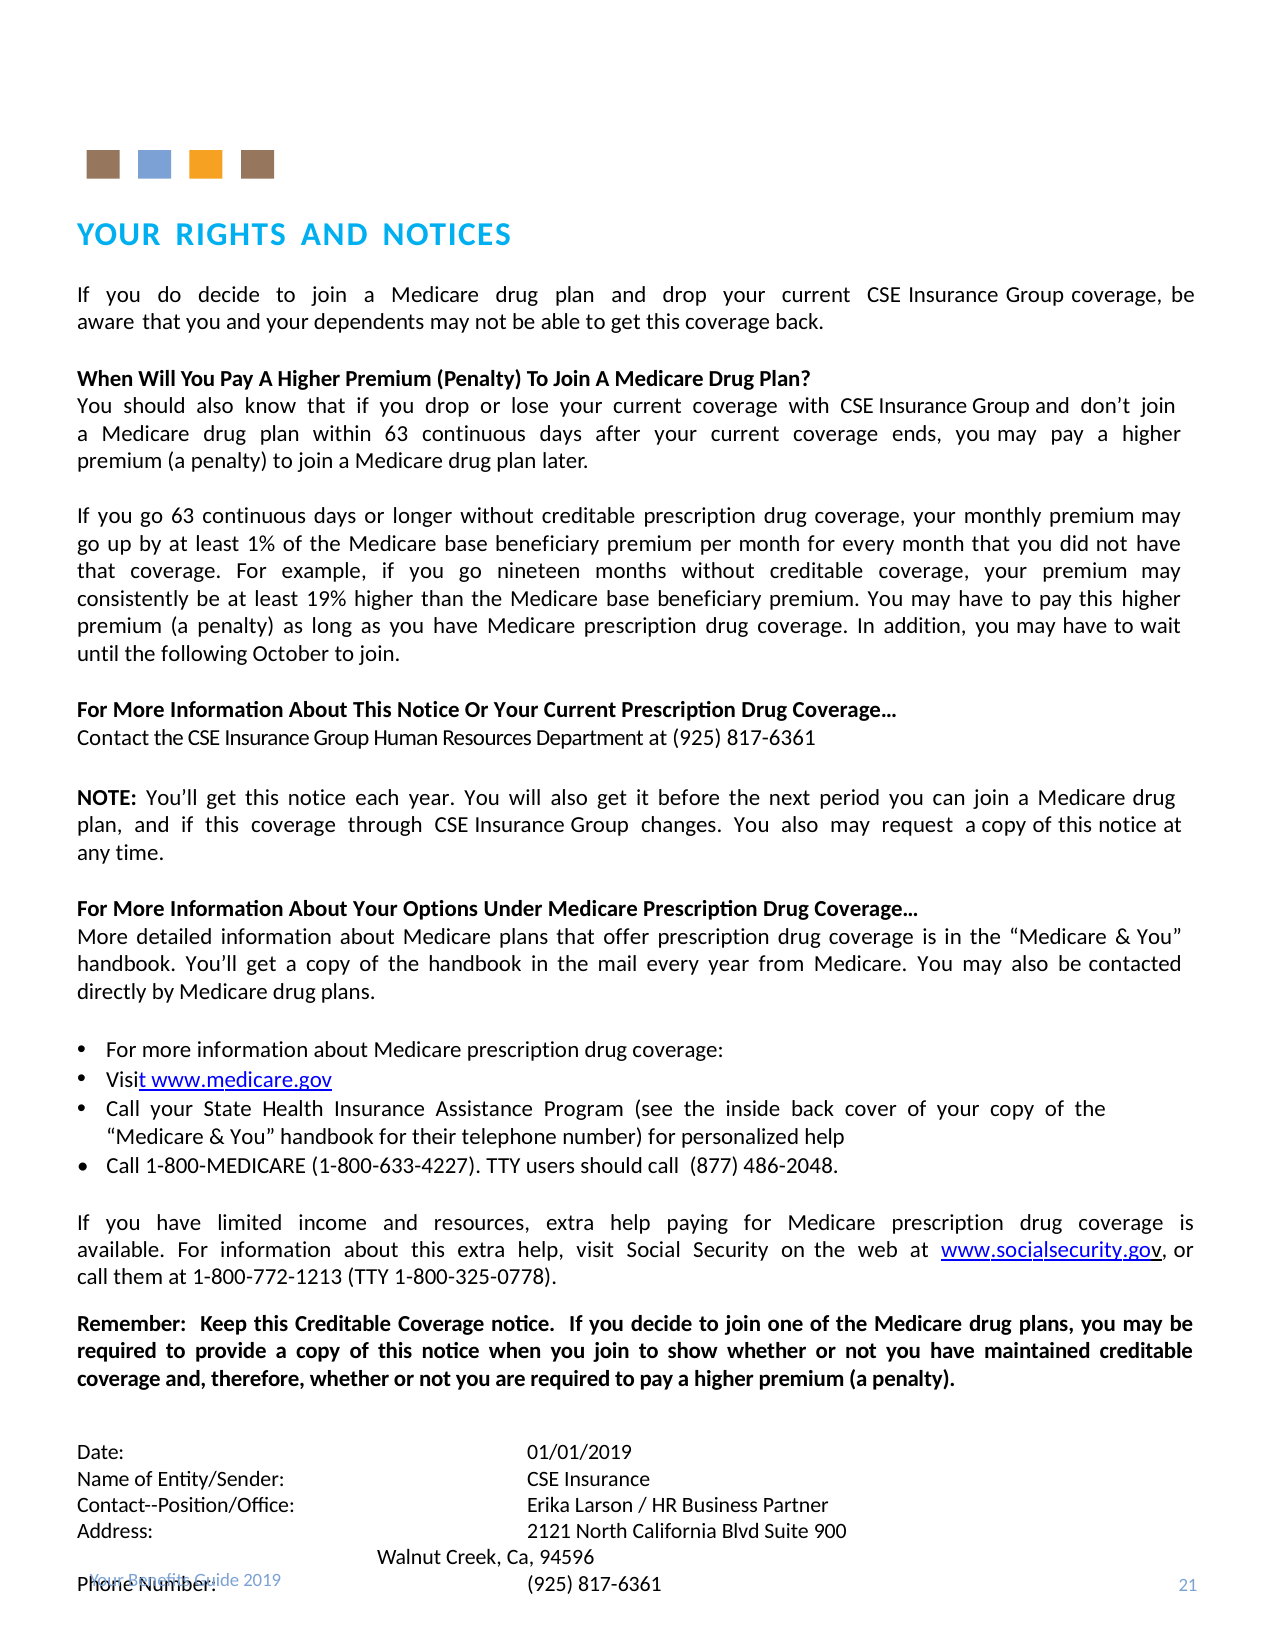

YOUR  RIGHTS  AND  NOTICES

If  you  do  decide  to  join  a  Medicare  drug  plan  and  drop  your  current  CSE Insurance Group coverage, be aware that you and your dependents may not be able to get this coverage back.

When Will You Pay A Higher Premium (Penalty) To Join A Medicare Drug Plan?
You  should  also  know  that  if  you  drop  or  lose  your  current  coverage  with  CSE Insurance Group and  don’t  join  a  Medicare  drug  plan  within  63  continuous  days  after  your  current  coverage  ends,  you may  pay  a  higher premium (a penalty) to join a Medicare drug plan later.

If you go 63 continuous days or longer without creditable prescription drug coverage, your monthly premium may go up by at least 1% of the Medicare base beneficiary premium per month for every month that you did not have that coverage. For example, if you go nineteen months without creditable coverage, your premium may consistently be at least 19% higher than the Medicare base beneficiary premium. You may have to pay this higher premium (a penalty) as long as you have Medicare prescription drug coverage. In addition, you may have to wait until the following October to join.

For More Information About This Notice Or Your Current Prescription Drug Coverage…
Contact the CSE Insurance Group Human Resources Department at (925) 817-6361

NOTE: You’ll get this notice each year. You will also get it before the next period you can join a Medicare drug  plan,  and  if  this  coverage  through  CSE Insurance Group  changes.  You  also  may  request  a copy of this notice at any time.

For More Information About Your Options Under Medicare Prescription Drug Coverage…
More detailed information about Medicare plans that offer prescription drug coverage is in the “Medicare & You” handbook. You’ll get a copy of the handbook in the mail every year from Medicare. You may also be contacted directly by Medicare drug plans.

For more information about Medicare prescription drug coverage:
Visit www.medicare.gov
Call  your  State  Health  Insurance  Assistance  Program  (see  the  inside  back  cover  of  your  copy  of  the “Medicare & You” handbook for their telephone number) for personalized help
•   Call 1-800-MEDICARE (1-800-633-4227). TTY users should call  (877) 486-2048.

If  you  have  limited  income  and  resources,  extra  help  paying  for  Medicare  prescription  drug  coverage  is available.  For  information  about  this  extra  help,  visit  Social  Security  on the  web  at  www.socialsecurity.gov, or call them at 1-800-772-1213 (TTY 1-800-325-0778).
Remember:  Keep this Creditable Coverage notice.  If you decide to join one of the Medicare drug plans, you may be required to provide a copy of this notice when you join to show whether or not you have maintained creditable coverage and, therefore, whether or not you are required to pay a higher premium (a penalty).

Date:			01/01/2019
Name of Entity/Sender:		CSE Insurance
Contact--Position/Office: 		Erika Larson / HR Business Partner
Address: 			2121 North California Blvd Suite 900
			Walnut Creek, Ca, 94596
Phone Number: 			(925) 817-6361

Your Benefits Guide 2019
21